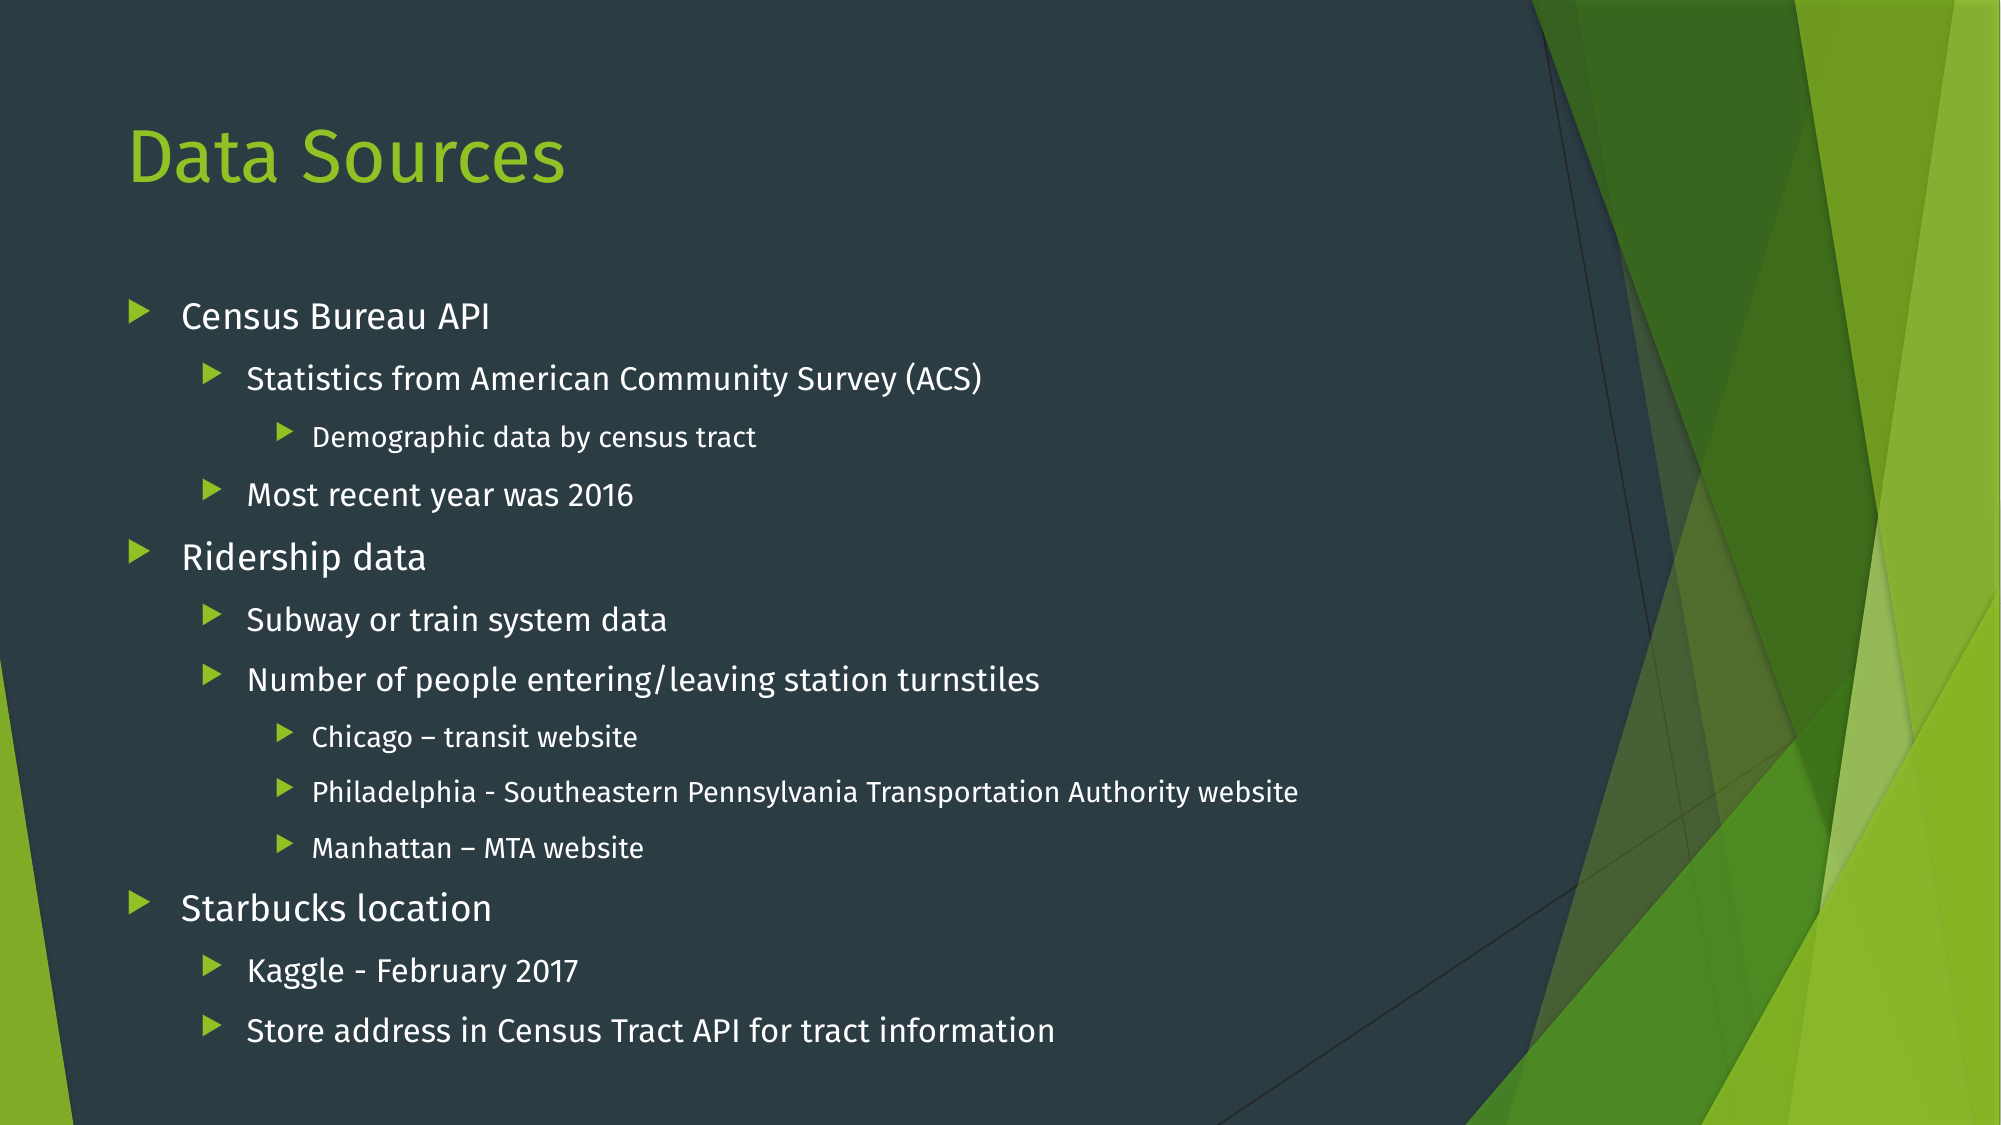

# Data Sources
Census Bureau API
Statistics from American Community Survey (ACS)
Demographic data by census tract
Most recent year was 2016
Ridership data
Subway or train system data
Number of people entering/leaving station turnstiles
Chicago – transit website
Philadelphia - Southeastern Pennsylvania Transportation Authority website
Manhattan – MTA website
Starbucks location
Kaggle - February 2017
Store address in Census Tract API for tract information